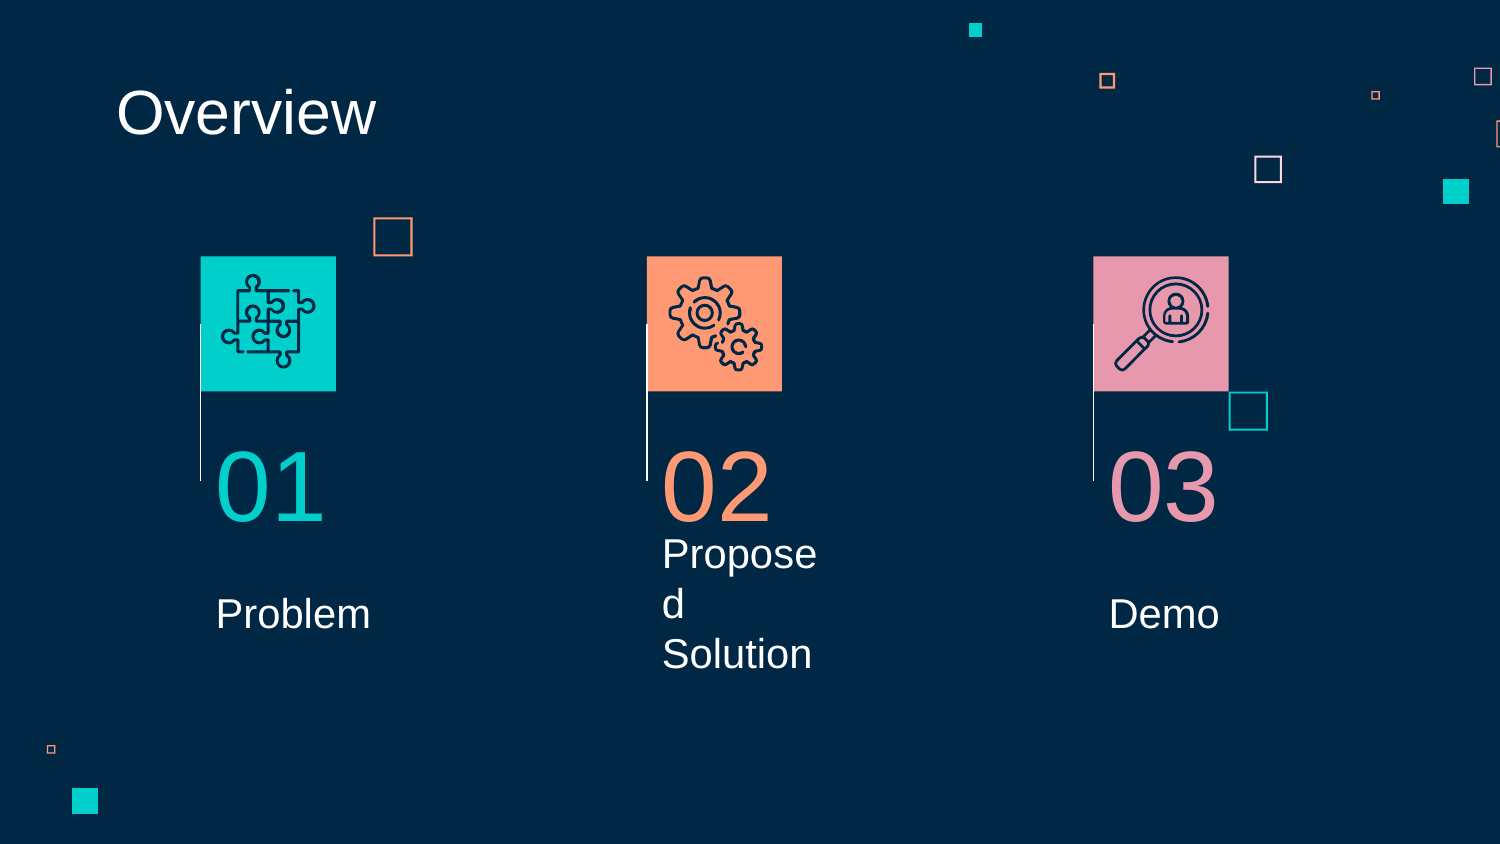

Overview

01
02
03
# Problem
Proposed Solution
Demo